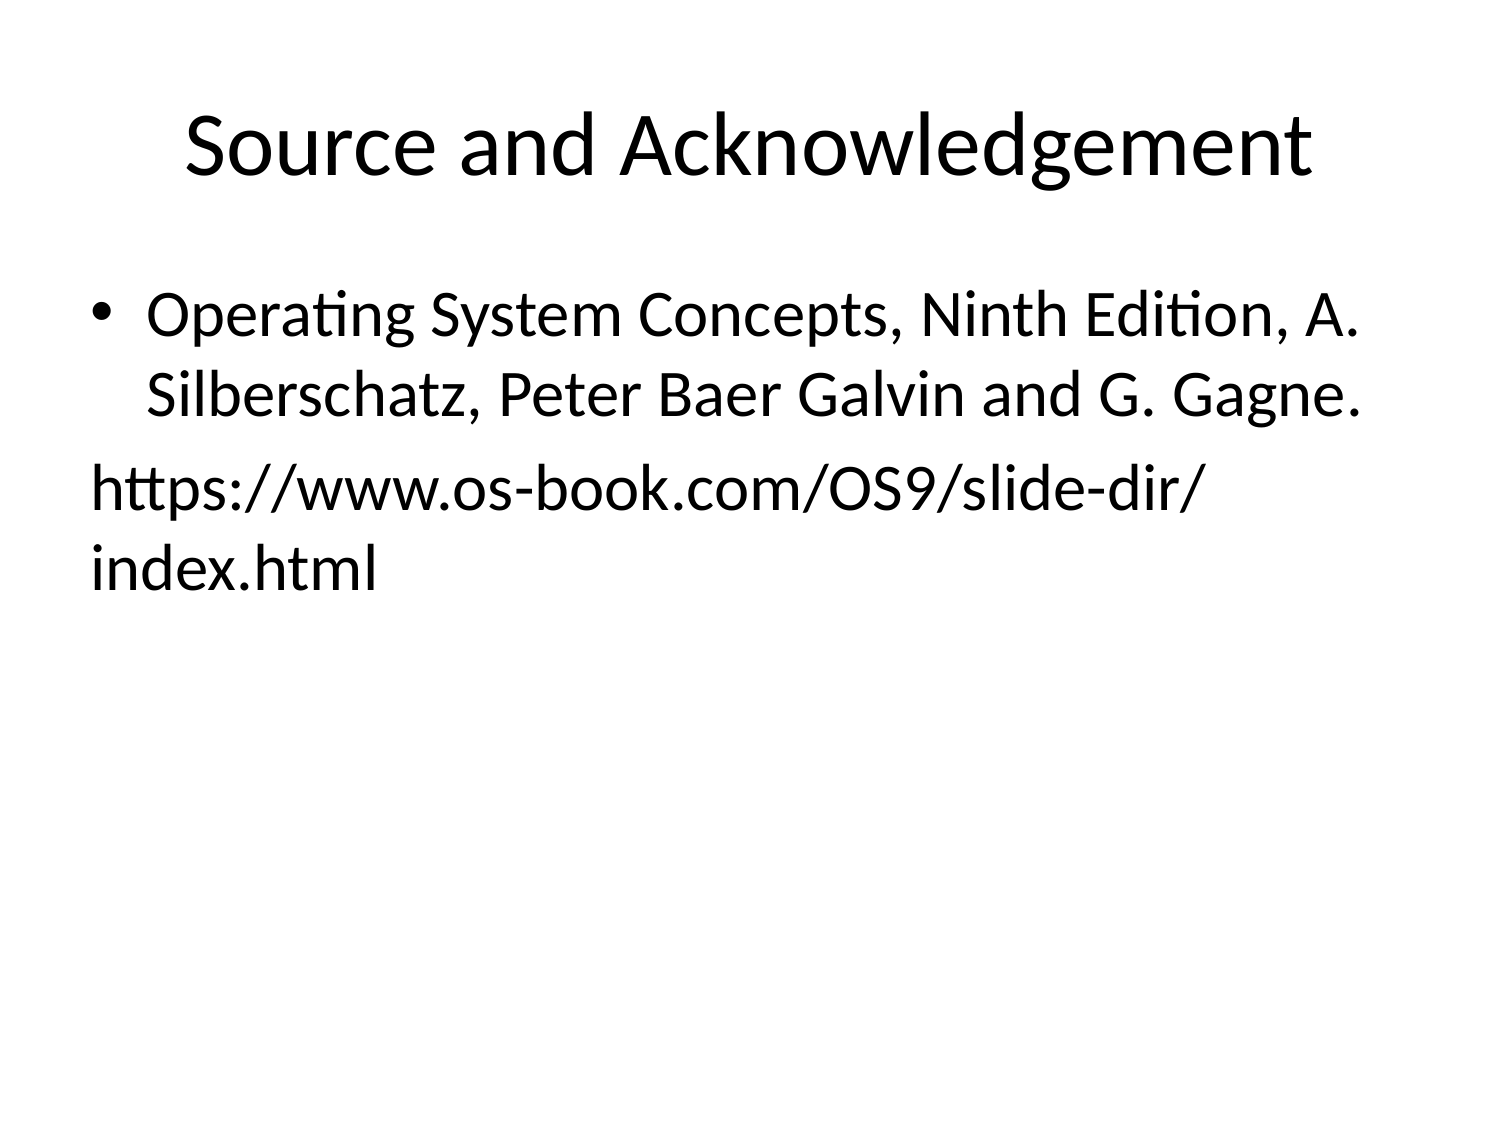

# Source and Acknowledgement
Operating System Concepts, Ninth Edition, A. Silberschatz, Peter Baer Galvin and G. Gagne.
https://www.os-book.com/OS9/slide-dir/index.html